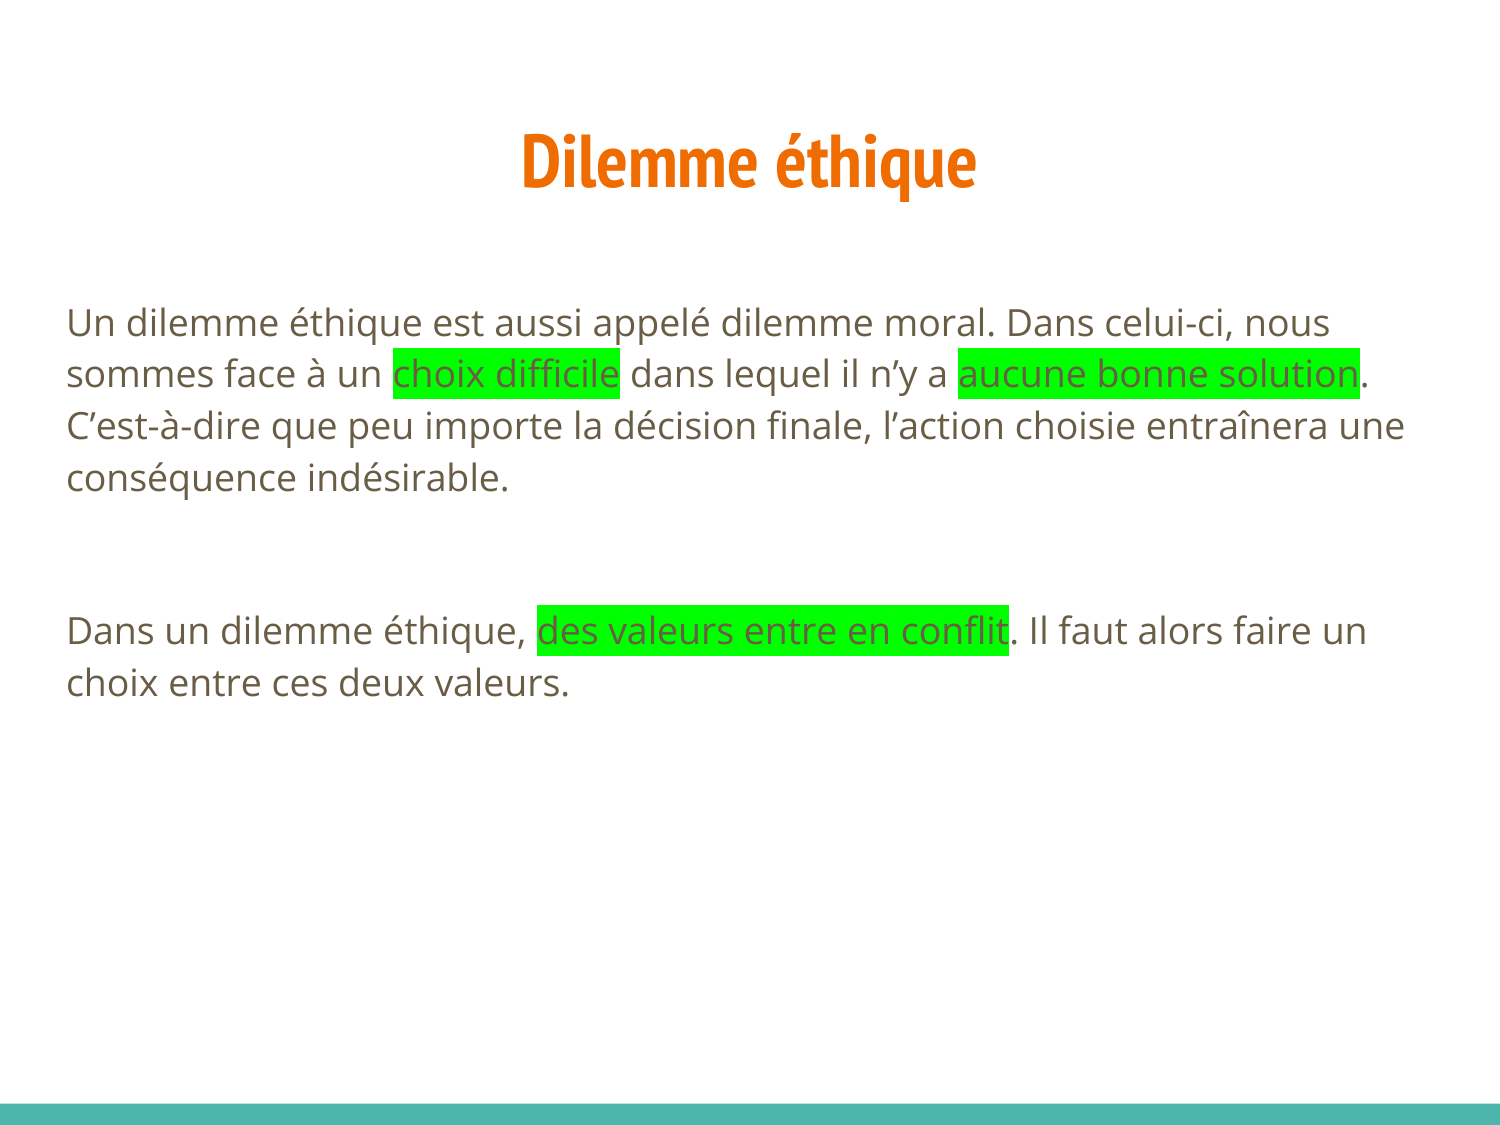

# Dilemme éthique
Un dilemme éthique est aussi appelé dilemme moral. Dans celui-ci, nous sommes face à un choix difficile dans lequel il n’y a aucune bonne solution. C’est-à-dire que peu importe la décision finale, l’action choisie entraînera une conséquence indésirable.

Dans un dilemme éthique, des valeurs entre en conflit. Il faut alors faire un choix entre ces deux valeurs.